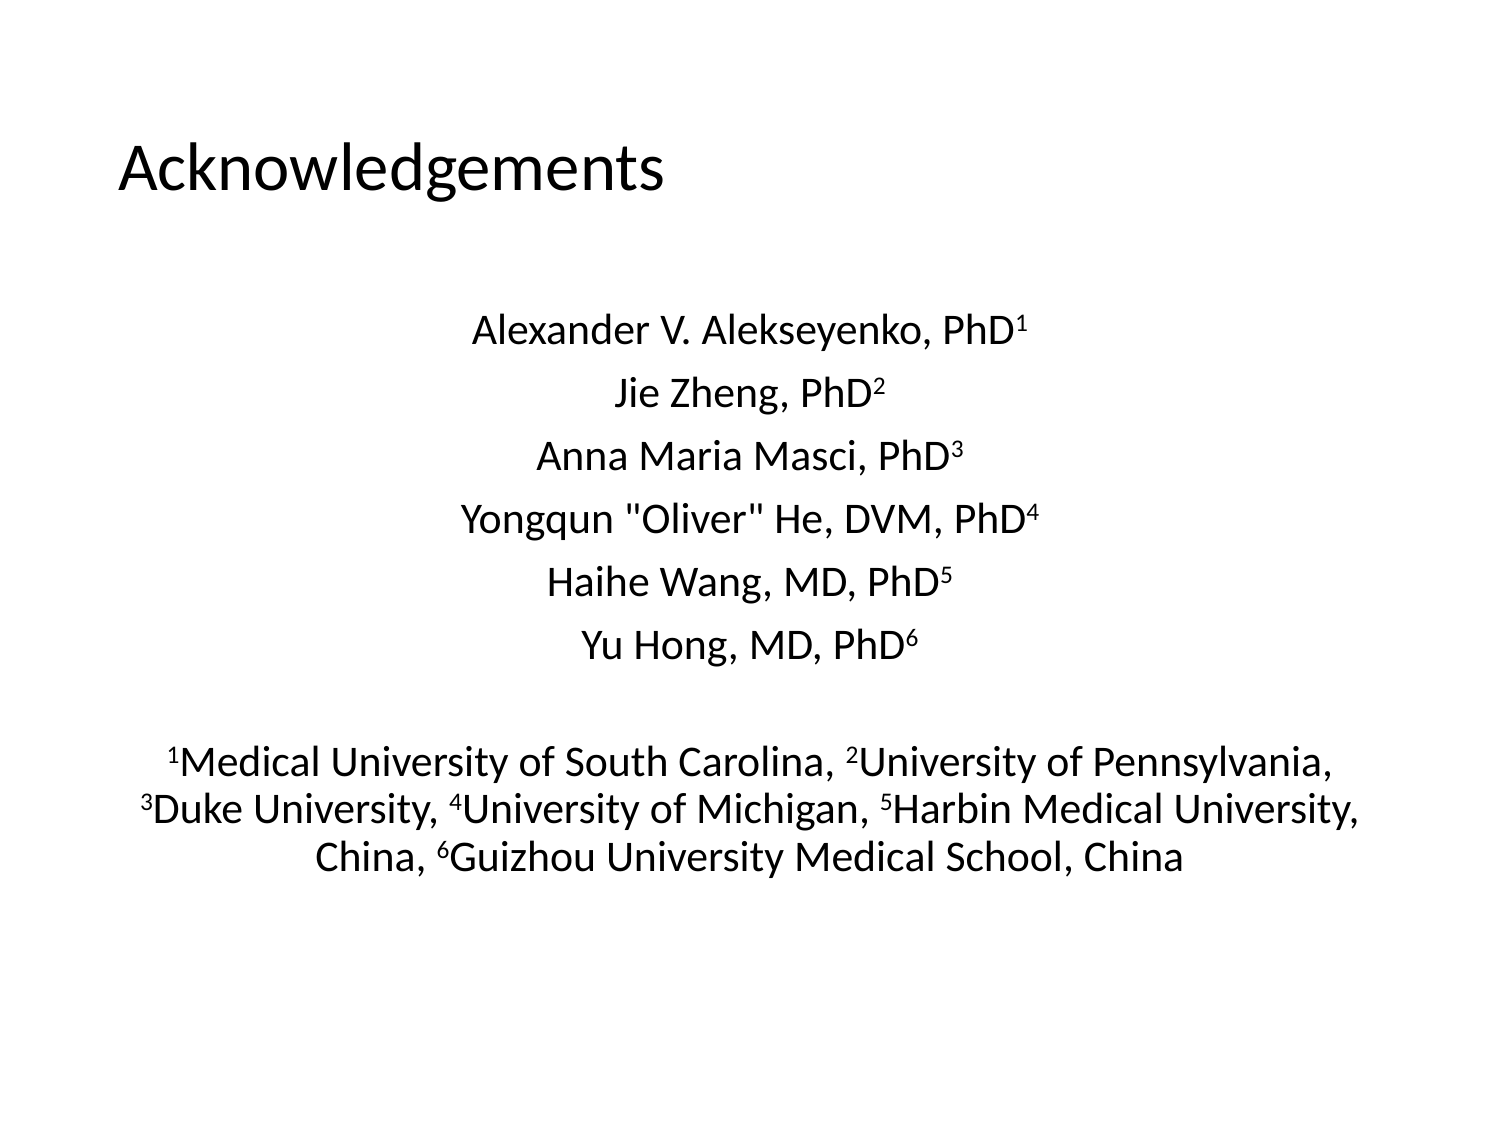

# Acknowledgements
Alexander V. Alekseyenko, PhD1
Jie Zheng, PhD2
Anna Maria Masci, PhD3
Yongqun "Oliver" He, DVM, PhD4
Haihe Wang, MD, PhD5
Yu Hong, MD, PhD6

1Medical University of South Carolina, 2University of Pennsylvania, 3Duke University, 4University of Michigan, 5Harbin Medical University, China, 6Guizhou University Medical School, China